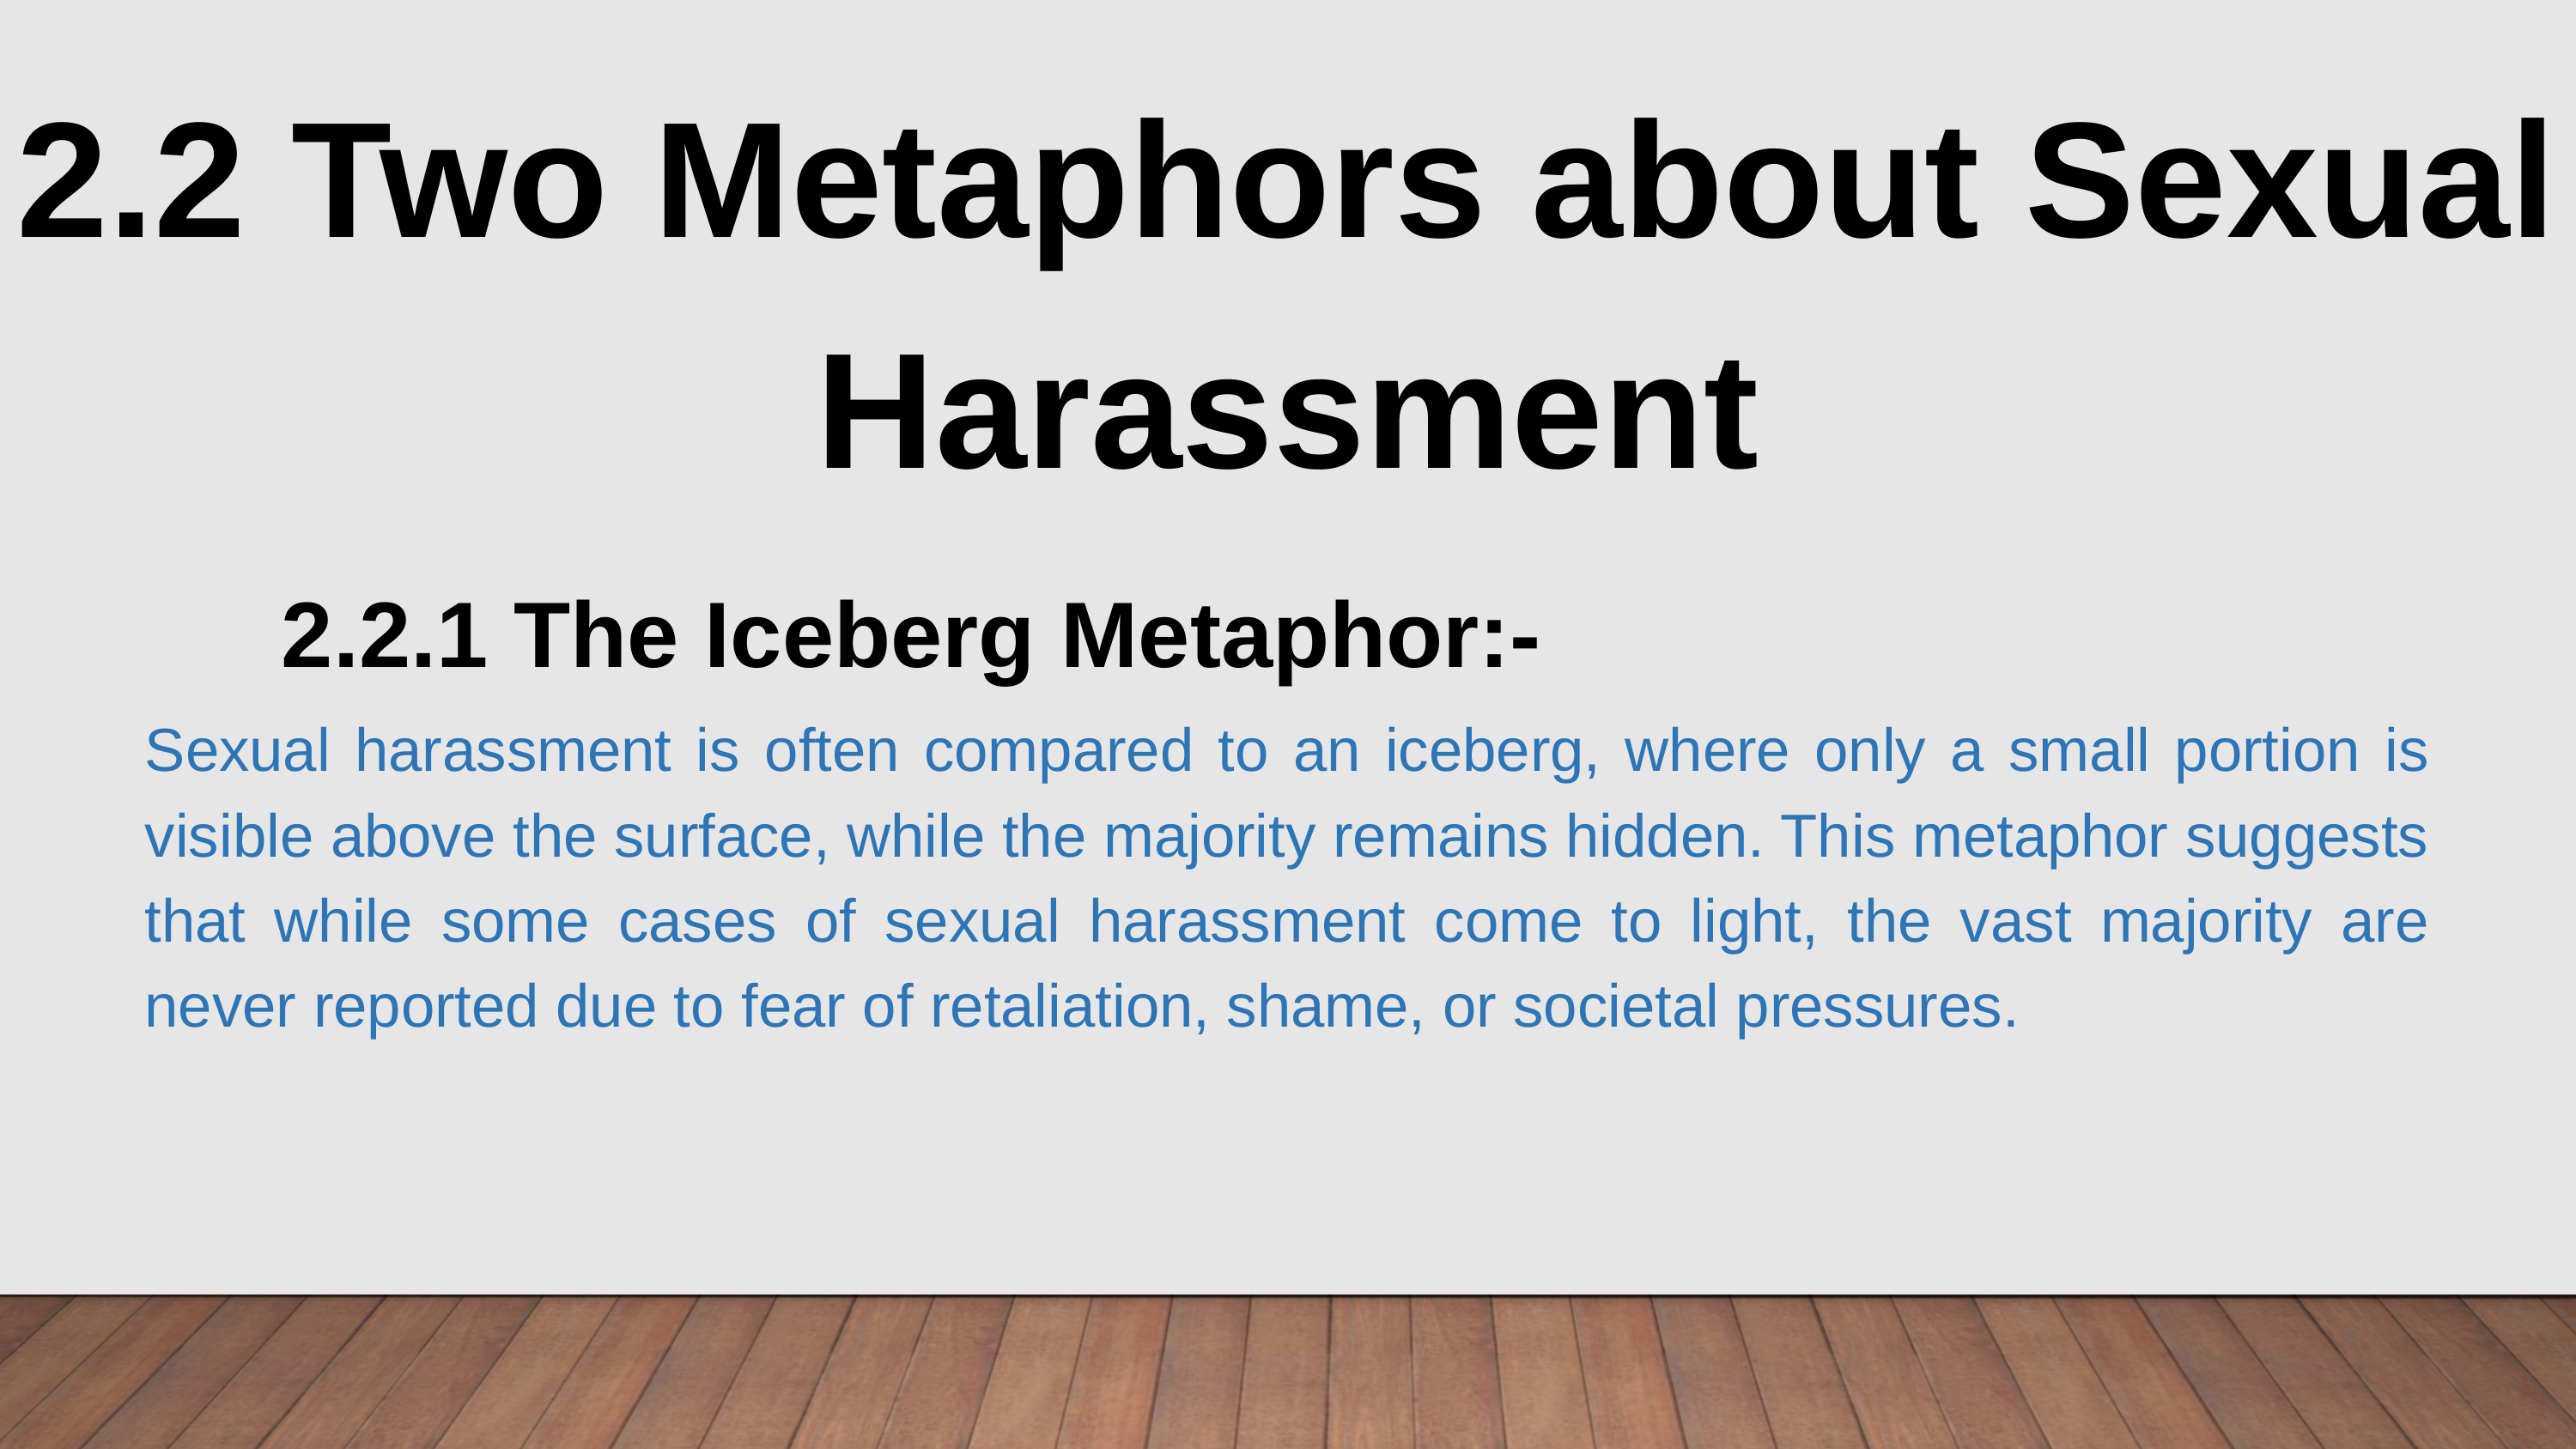

2.2 Two Metaphors about Sexual Harassment
2.2.1 The Iceberg Metaphor:-
Sexual harassment is often compared to an iceberg, where only a small portion is visible above the surface, while the majority remains hidden. This metaphor suggests that while some cases of sexual harassment come to light, the vast majority are never reported due to fear of retaliation, shame, or societal pressures.